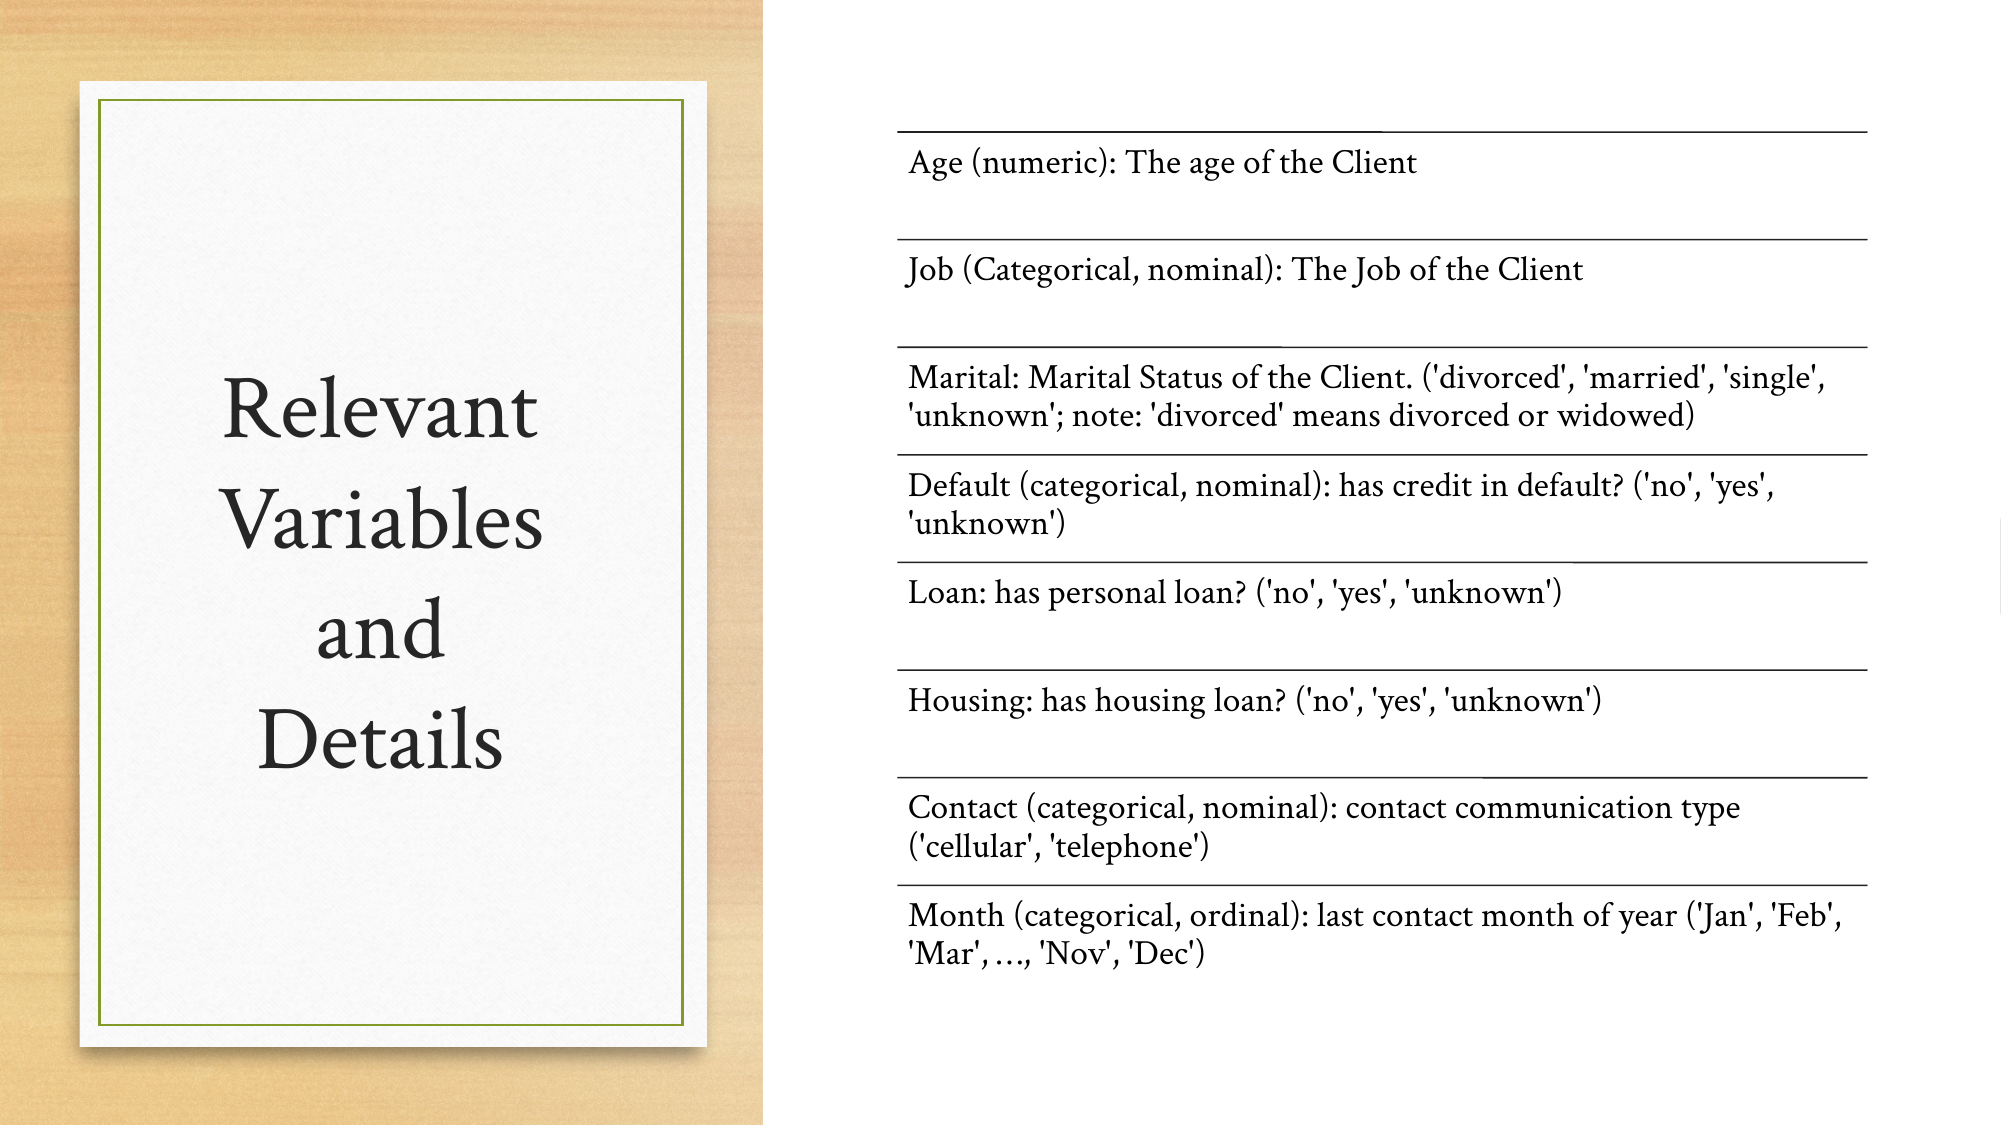

Age (numeric): The age of the Client
Job (Categorical, nominal): The Job of the Client
Marital: Marital Status of the Client. ('divorced', 'married', 'single', 'unknown'; note: 'divorced' means divorced or widowed)
Default (categorical, nominal): has credit in default? ('no', 'yes', 'unknown')
Loan: has personal loan? ('no', 'yes', 'unknown')
Housing: has housing loan? ('no', 'yes', 'unknown')
Contact (categorical, nominal): contact communication type ('cellular', 'telephone')
Month (categorical, ordinal): last contact month of year ('Jan', 'Feb', 'Mar', …, 'Nov', 'Dec')
# Relevant Variables and Details